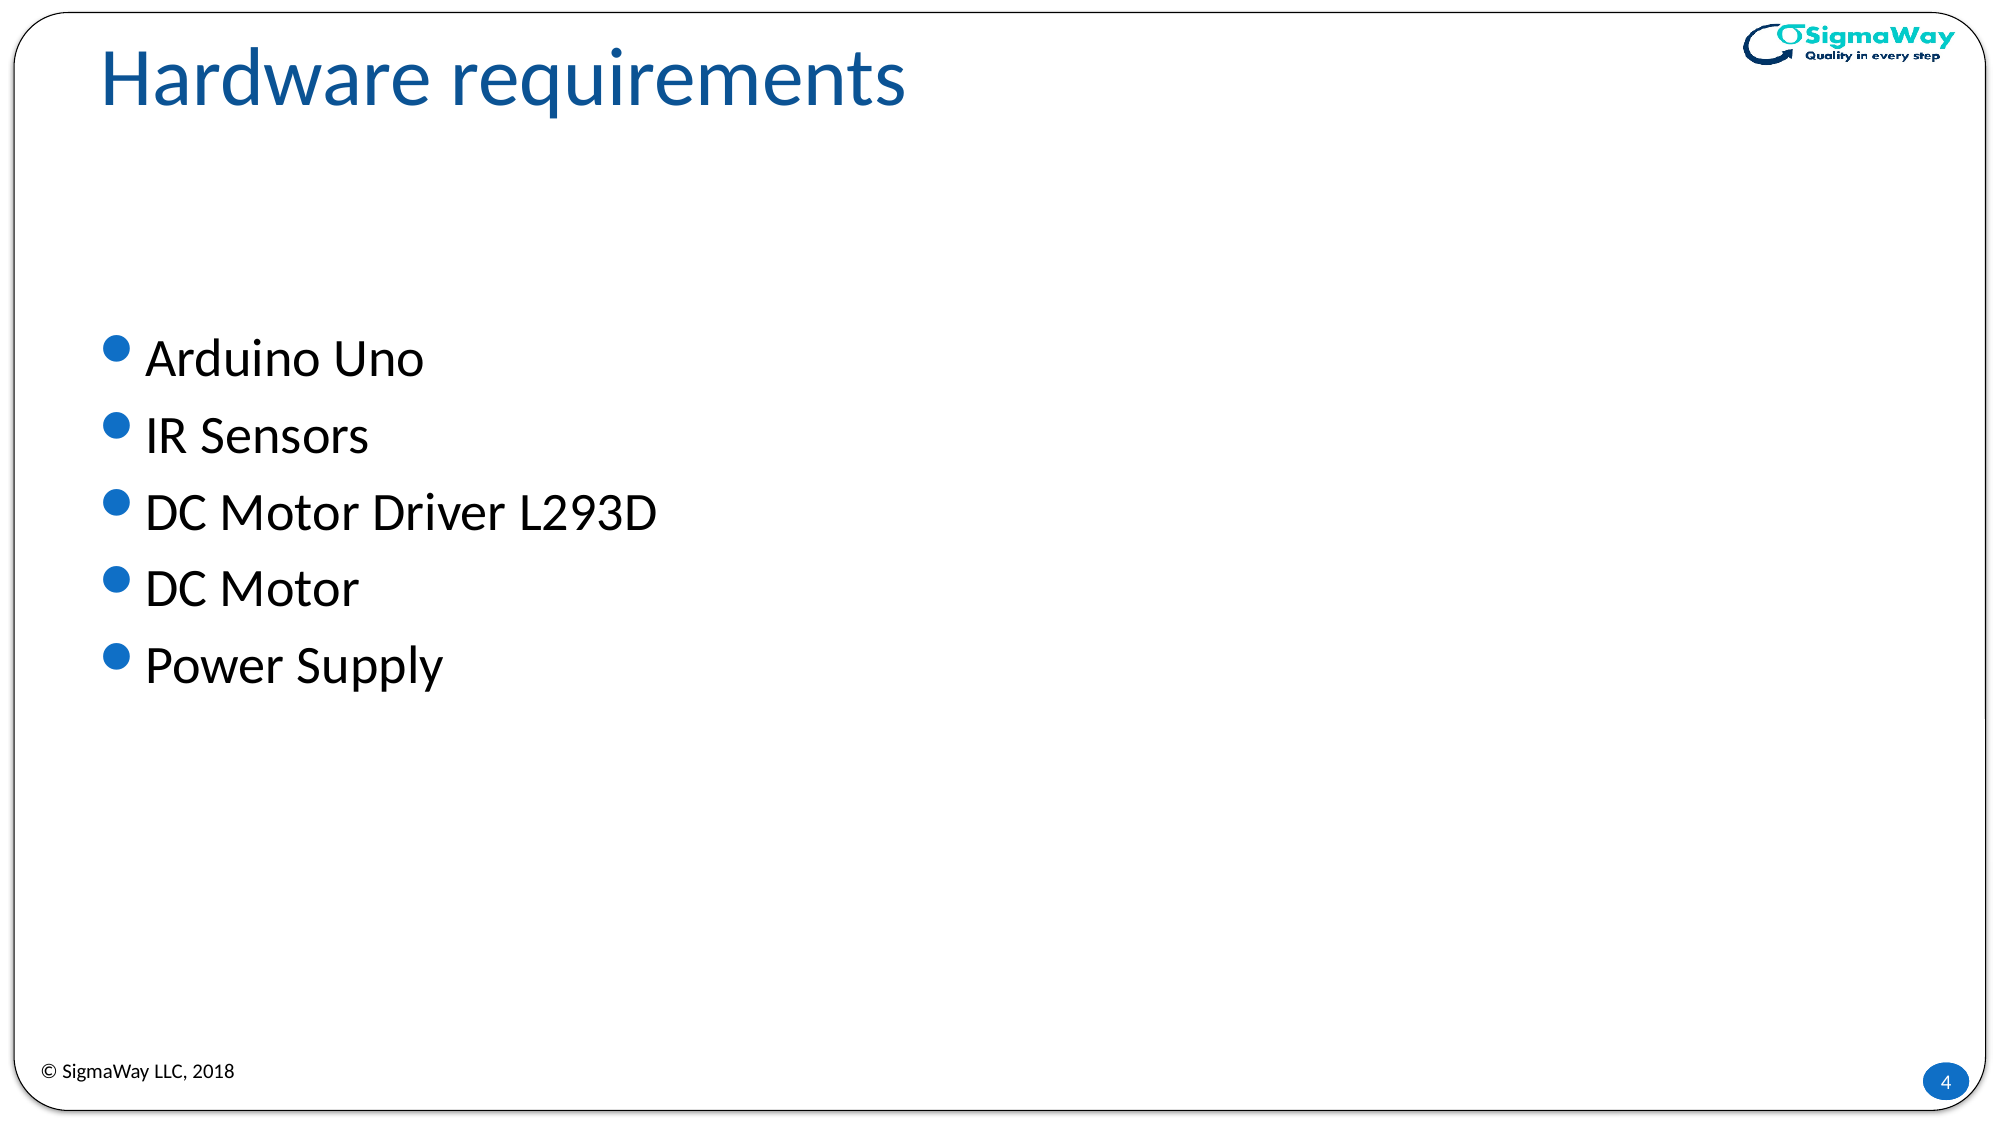

# Hardware requirements

Arduino Uno
IR Sensors
DC Motor Driver L293D
DC Motor
Power Supply

© SigmaWay LLC, 2018